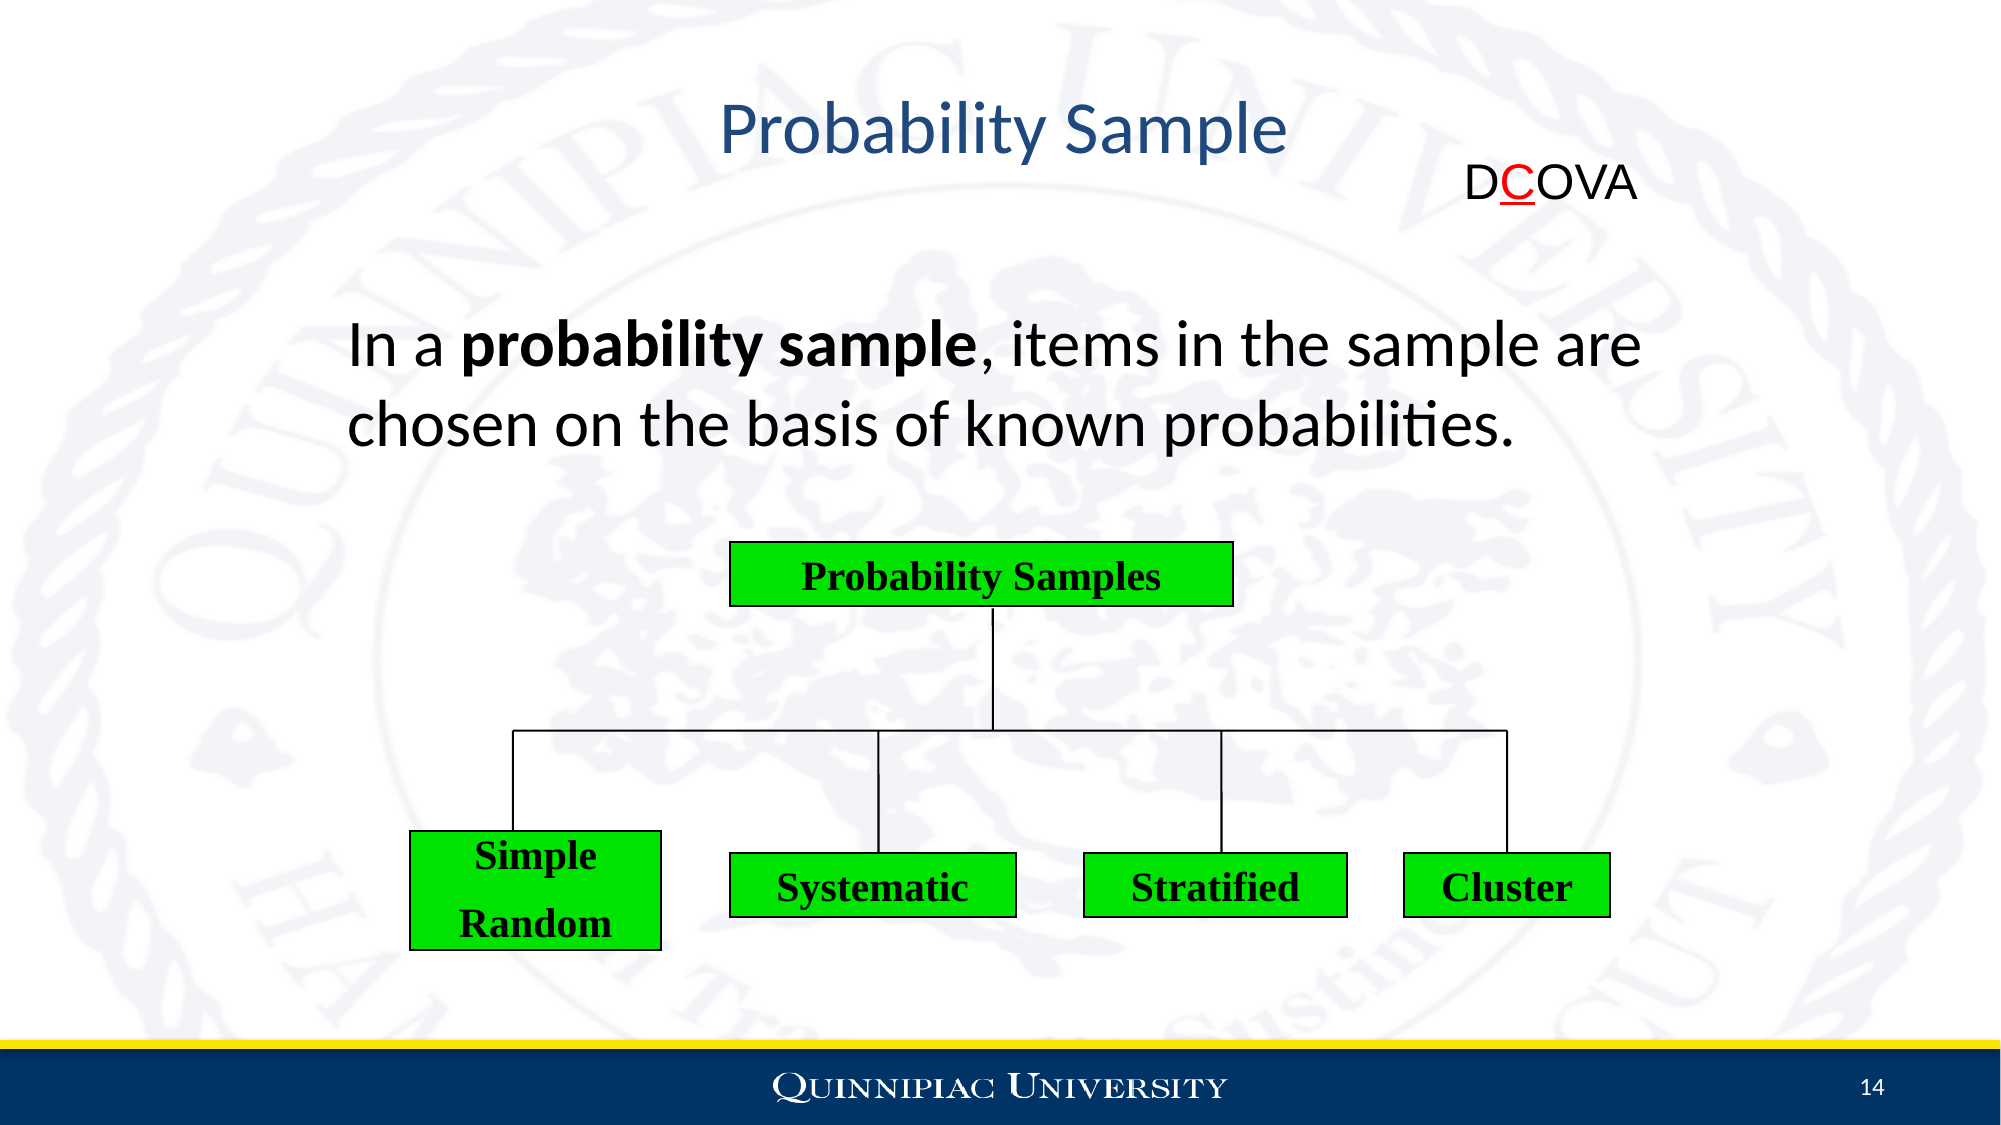

Probability Sample
DCOVA
In a probability sample, items in the sample are chosen on the basis of known probabilities.
Probability Samples

Simple

Random
Systematic
Stratified
Cluster
14